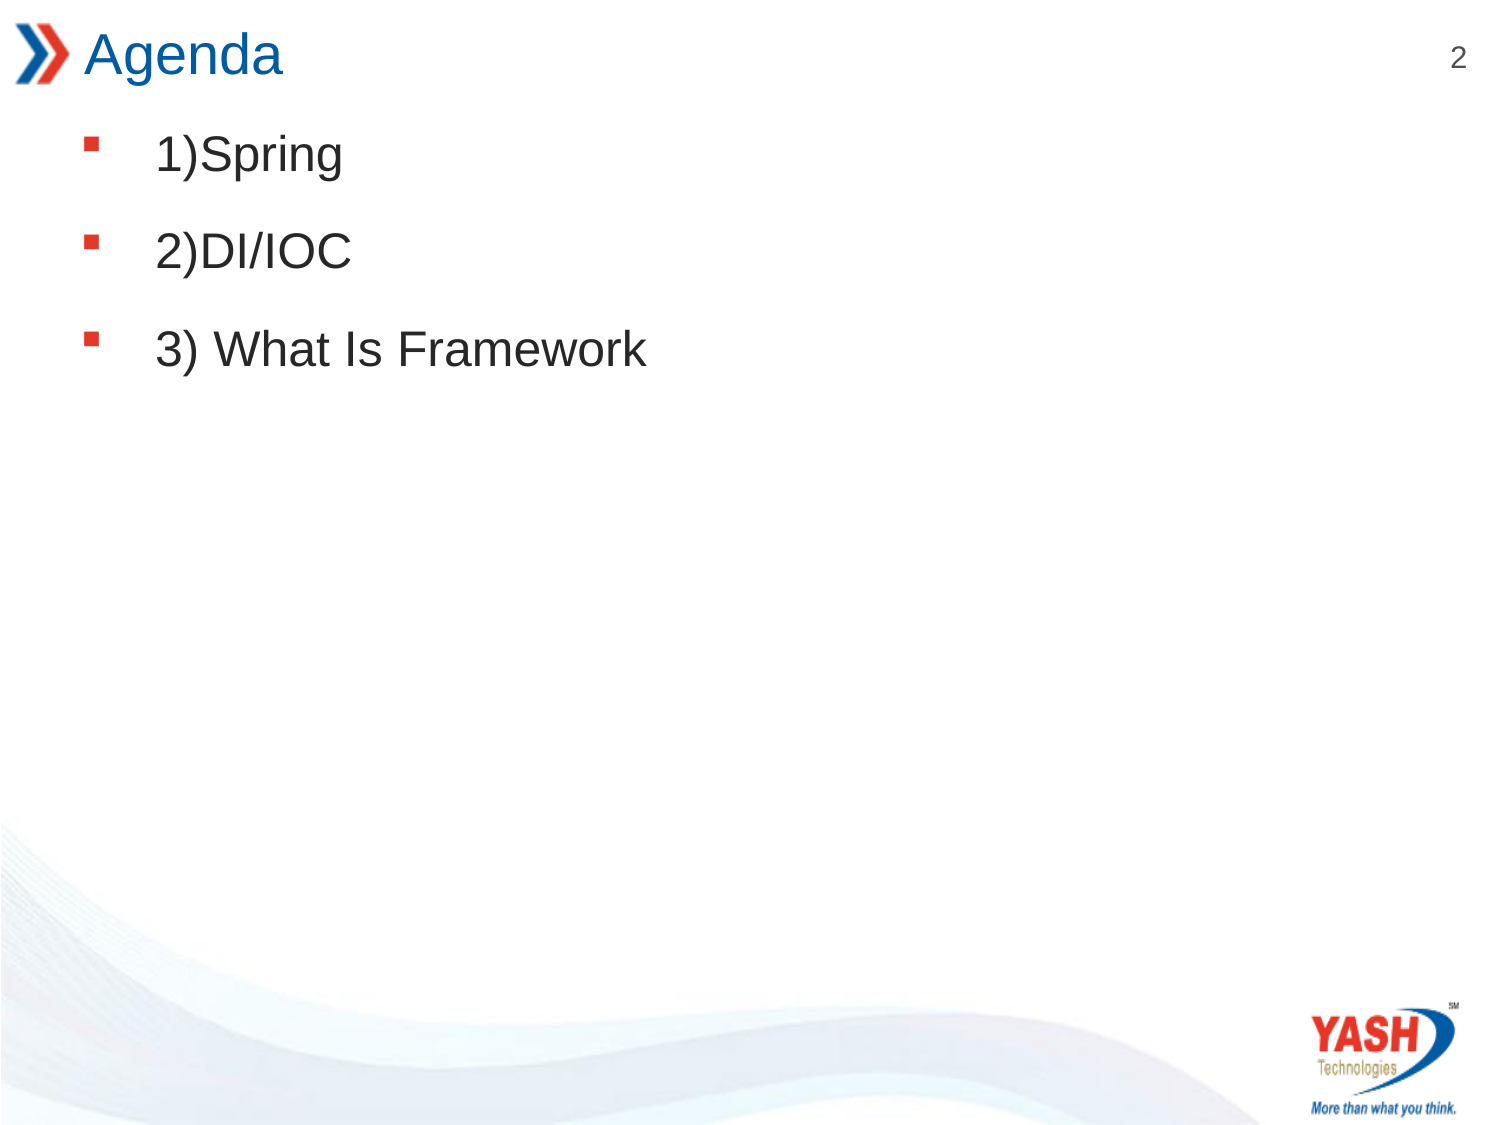

# Agenda
1)Spring
2)DI/IOC
3) What Is Framework